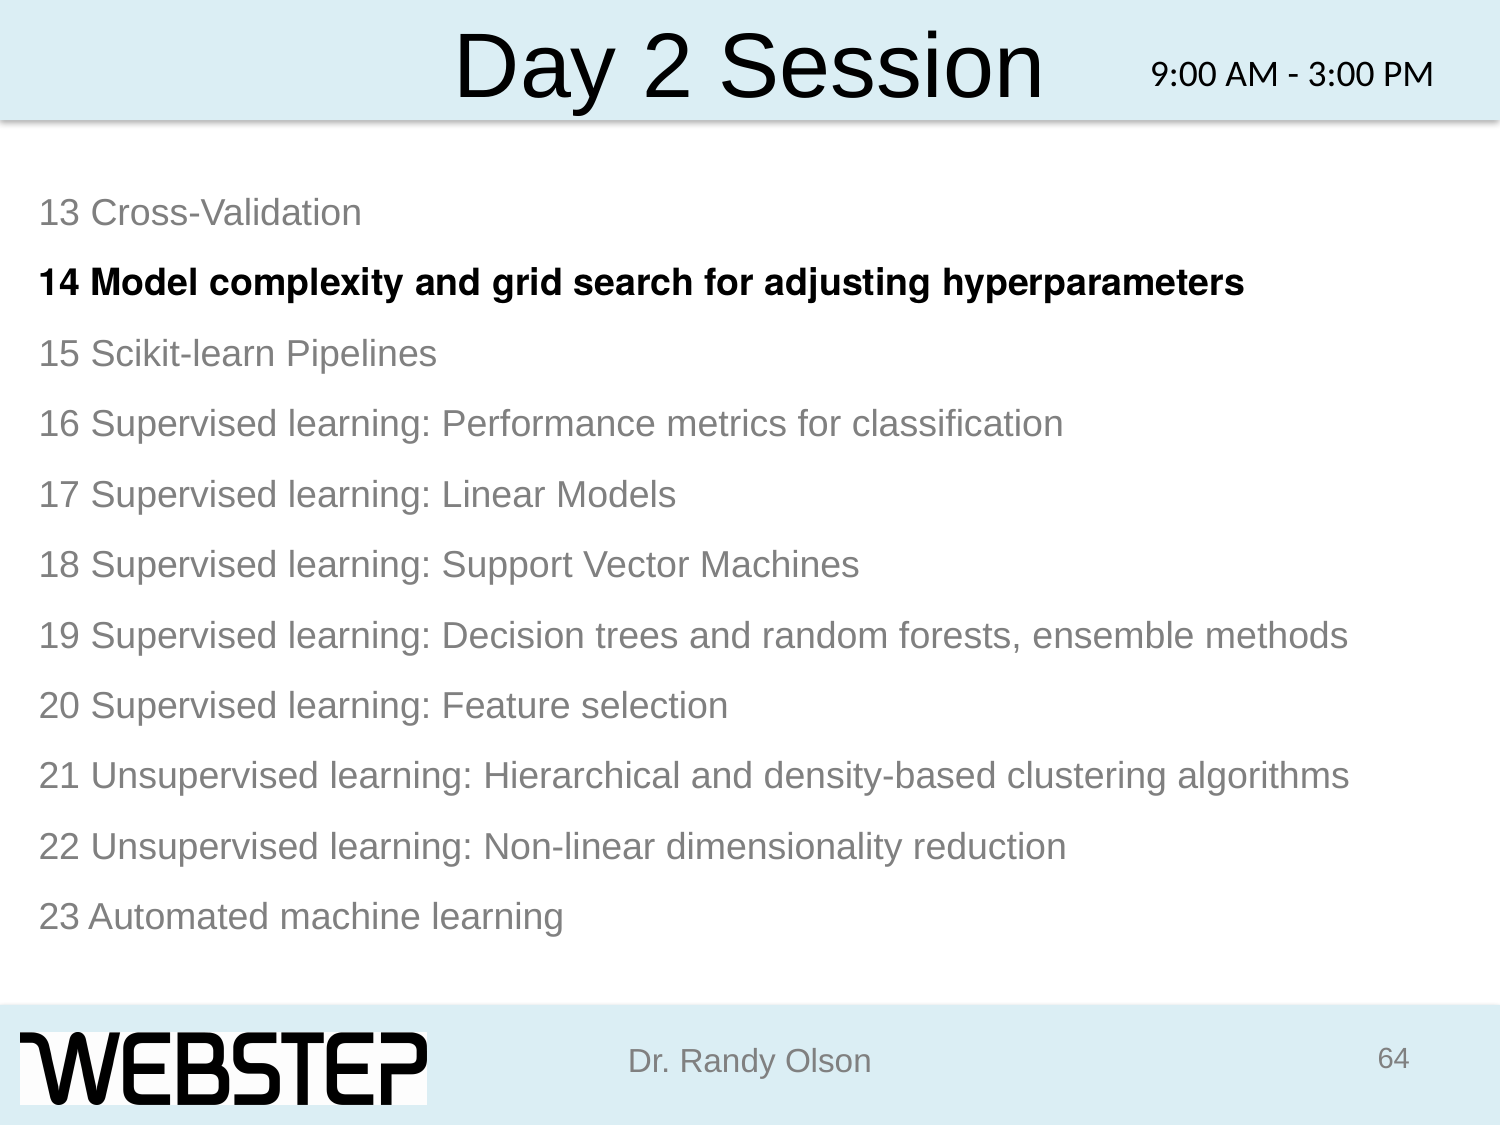

# Day 2 Session
9:00 AM - 3:00 PM
13 Cross-Validation
14 Model complexity and grid search for adjusting hyperparameters
15 Scikit-learn Pipelines
16 Supervised learning: Performance metrics for classification
17 Supervised learning: Linear Models
18 Supervised learning: Support Vector Machines
19 Supervised learning: Decision trees and random forests, ensemble methods
20 Supervised learning: Feature selection
21 Unsupervised learning: Hierarchical and density-based clustering algorithms
22 Unsupervised learning: Non-linear dimensionality reduction
23 Automated machine learning
64